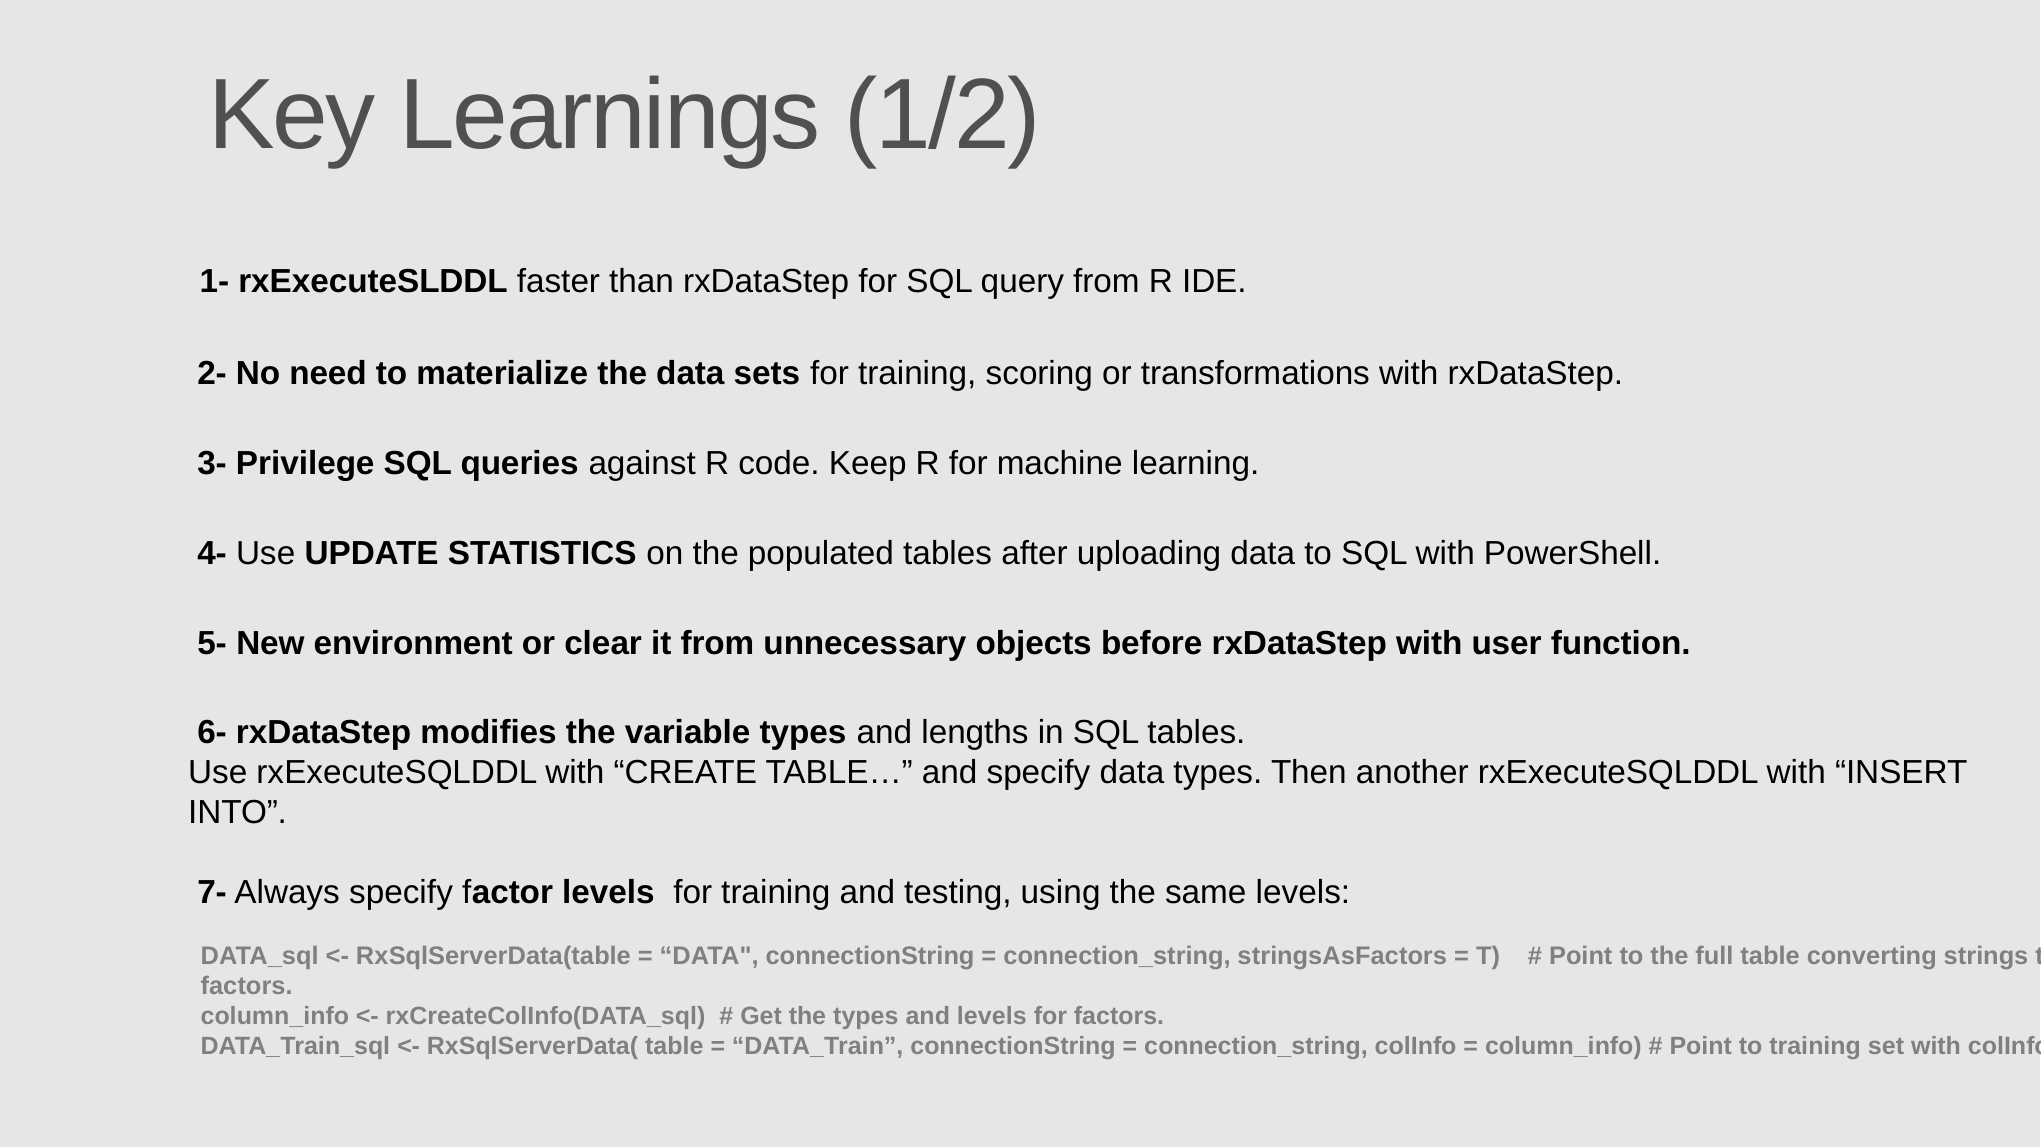

Key Learnings (1/2)
 1- rxExecuteSLDDL faster than rxDataStep for SQL query from R IDE.

 2- No need to materialize the data sets for training, scoring or transformations with rxDataStep.

 3- Privilege SQL queries against R code. Keep R for machine learning.

 4- Use UPDATE STATISTICS on the populated tables after uploading data to SQL with PowerShell.

 5- New environment or clear it from unnecessary objects before rxDataStep with user function.

 6- rxDataStep modifies the variable types and lengths in SQL tables.
Use rxExecuteSQLDDL with “CREATE TABLE…” and specify data types. Then another rxExecuteSQLDDL with “INSERT INTO”.

 7- Always specify factor levels  for training and testing, using the same levels:

DATA_sql <- RxSqlServerData(table = “DATA", connectionString = connection_string, stringsAsFactors = T)    # Point to the full table converting strings to factors.
column_info <- rxCreateColInfo(DATA_sql)  # Get the types and levels for factors.
DATA_Train_sql <- RxSqlServerData( table = “DATA_Train”, connectionString = connection_string, colInfo = column_info) # Point to training set with colInfo.